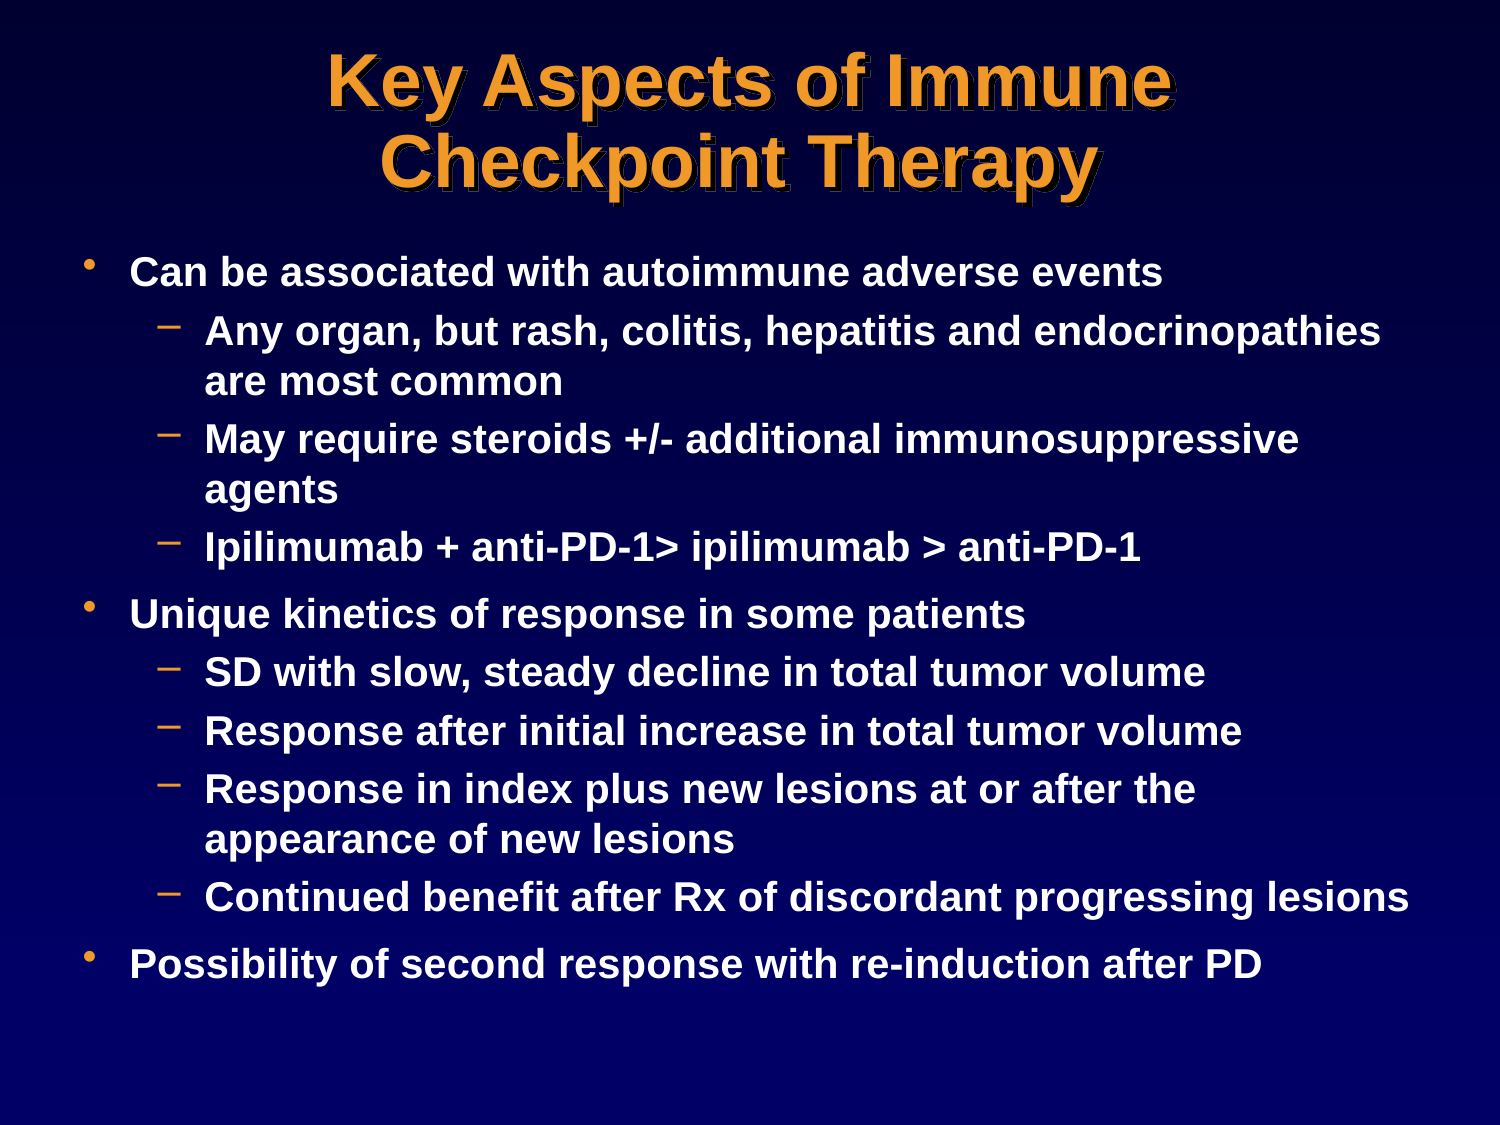

# Key Aspects of Immune Checkpoint Therapy
Can be associated with autoimmune adverse events
Any organ, but rash, colitis, hepatitis and endocrinopathies are most common
May require steroids +/- additional immunosuppressive agents
Ipilimumab + anti-PD-1> ipilimumab > anti-PD-1
Unique kinetics of response in some patients
SD with slow, steady decline in total tumor volume
Response after initial increase in total tumor volume
Response in index plus new lesions at or after the appearance of new lesions
Continued benefit after Rx of discordant progressing lesions
Possibility of second response with re-induction after PD